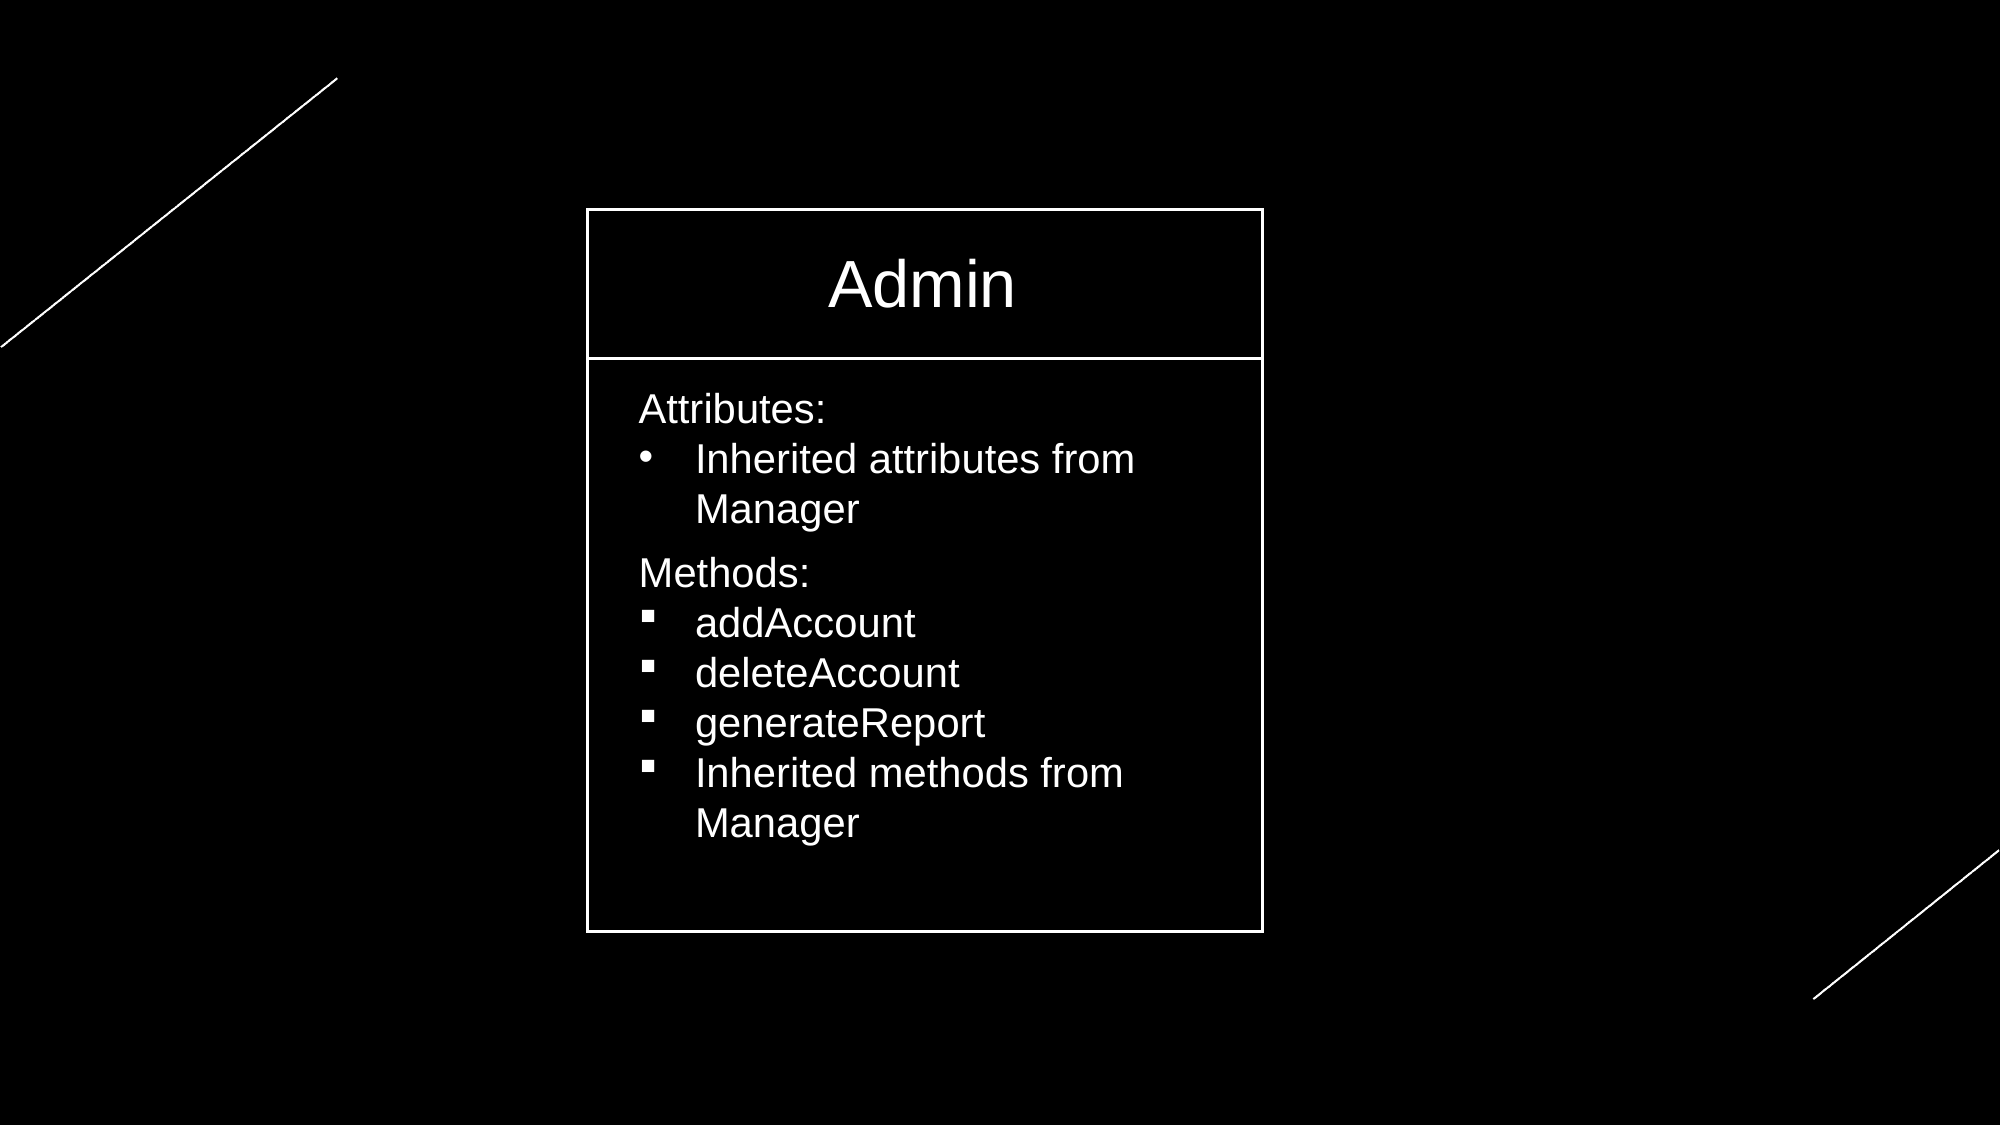

Admin

Attributes:
Inherited attributes from Manager
Methods:
addAccount
deleteAccount
generateReport
Inherited methods from Manager